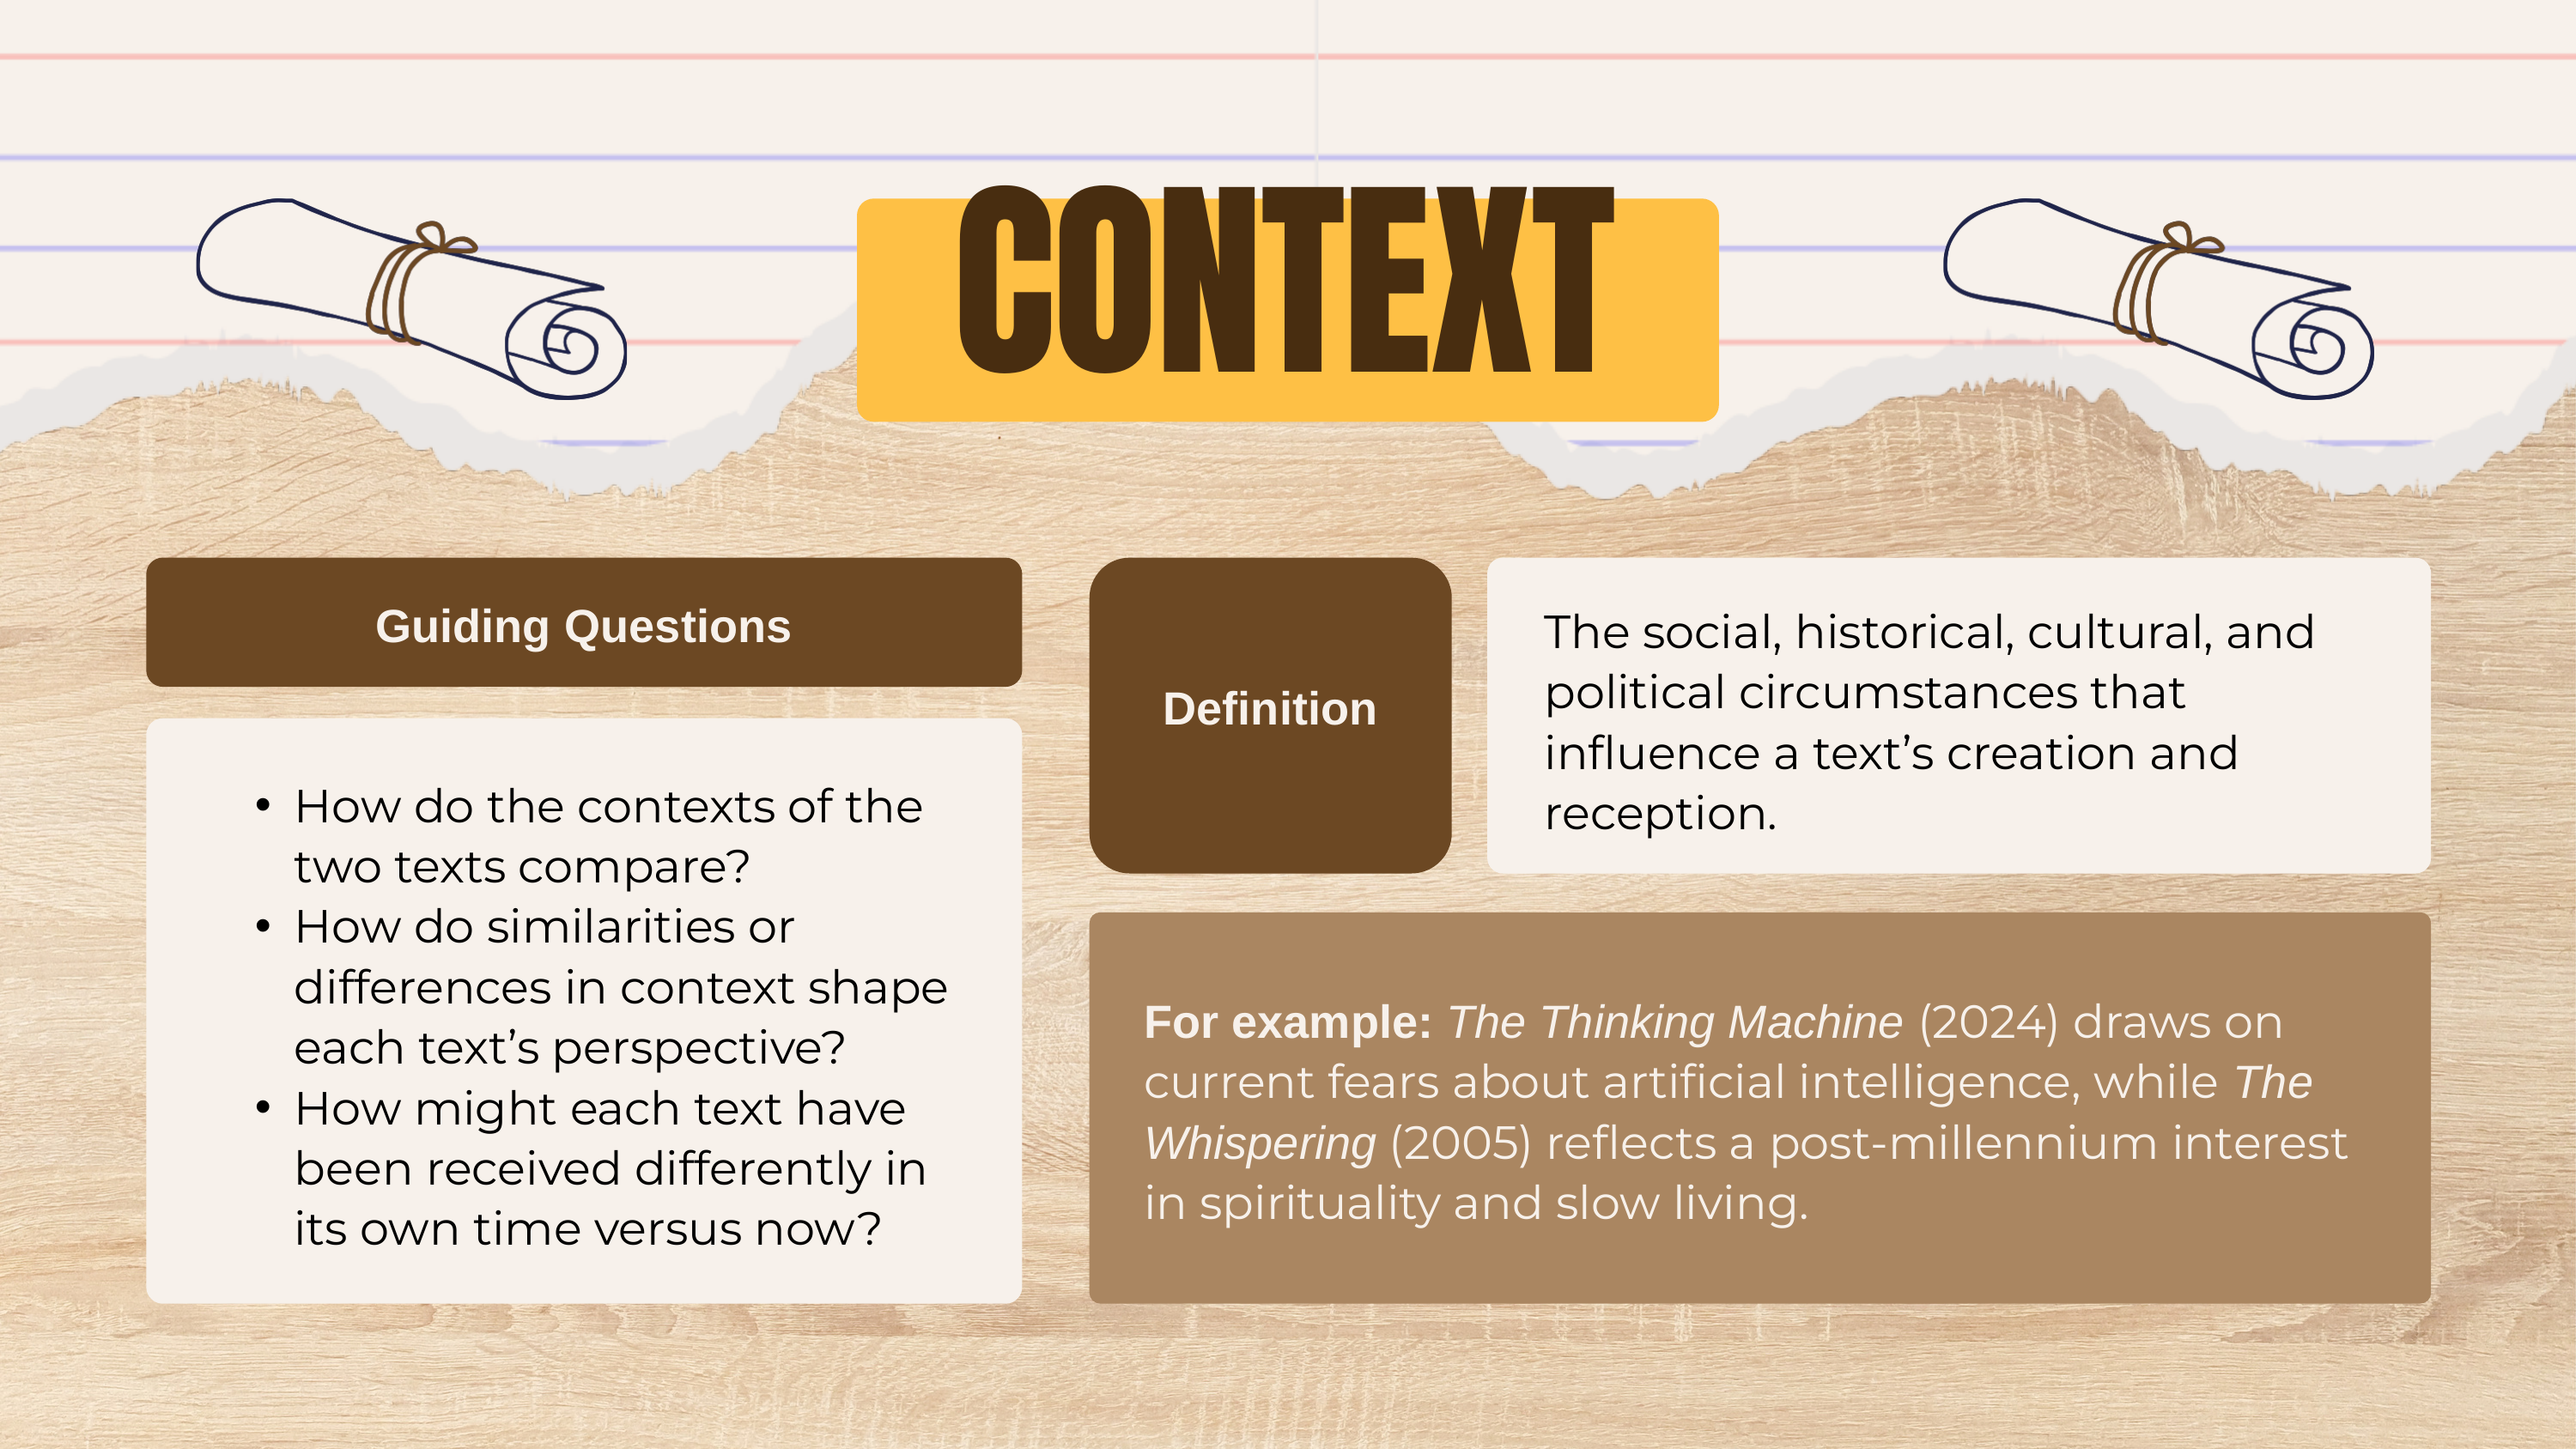

CONTEXT

Guiding Questions
The social, historical, cultural, and political circumstances that influence a text’s creation and reception.
Definition

How do the contexts of the two texts compare?
How do similarities or differences in context shape each text’s perspective?
How might each text have been received differently in its own time versus now?

For example: The Thinking Machine (2024) draws on current fears about artificial intelligence, while The Whispering (2005) reflects a post-millennium interest in spirituality and slow living.